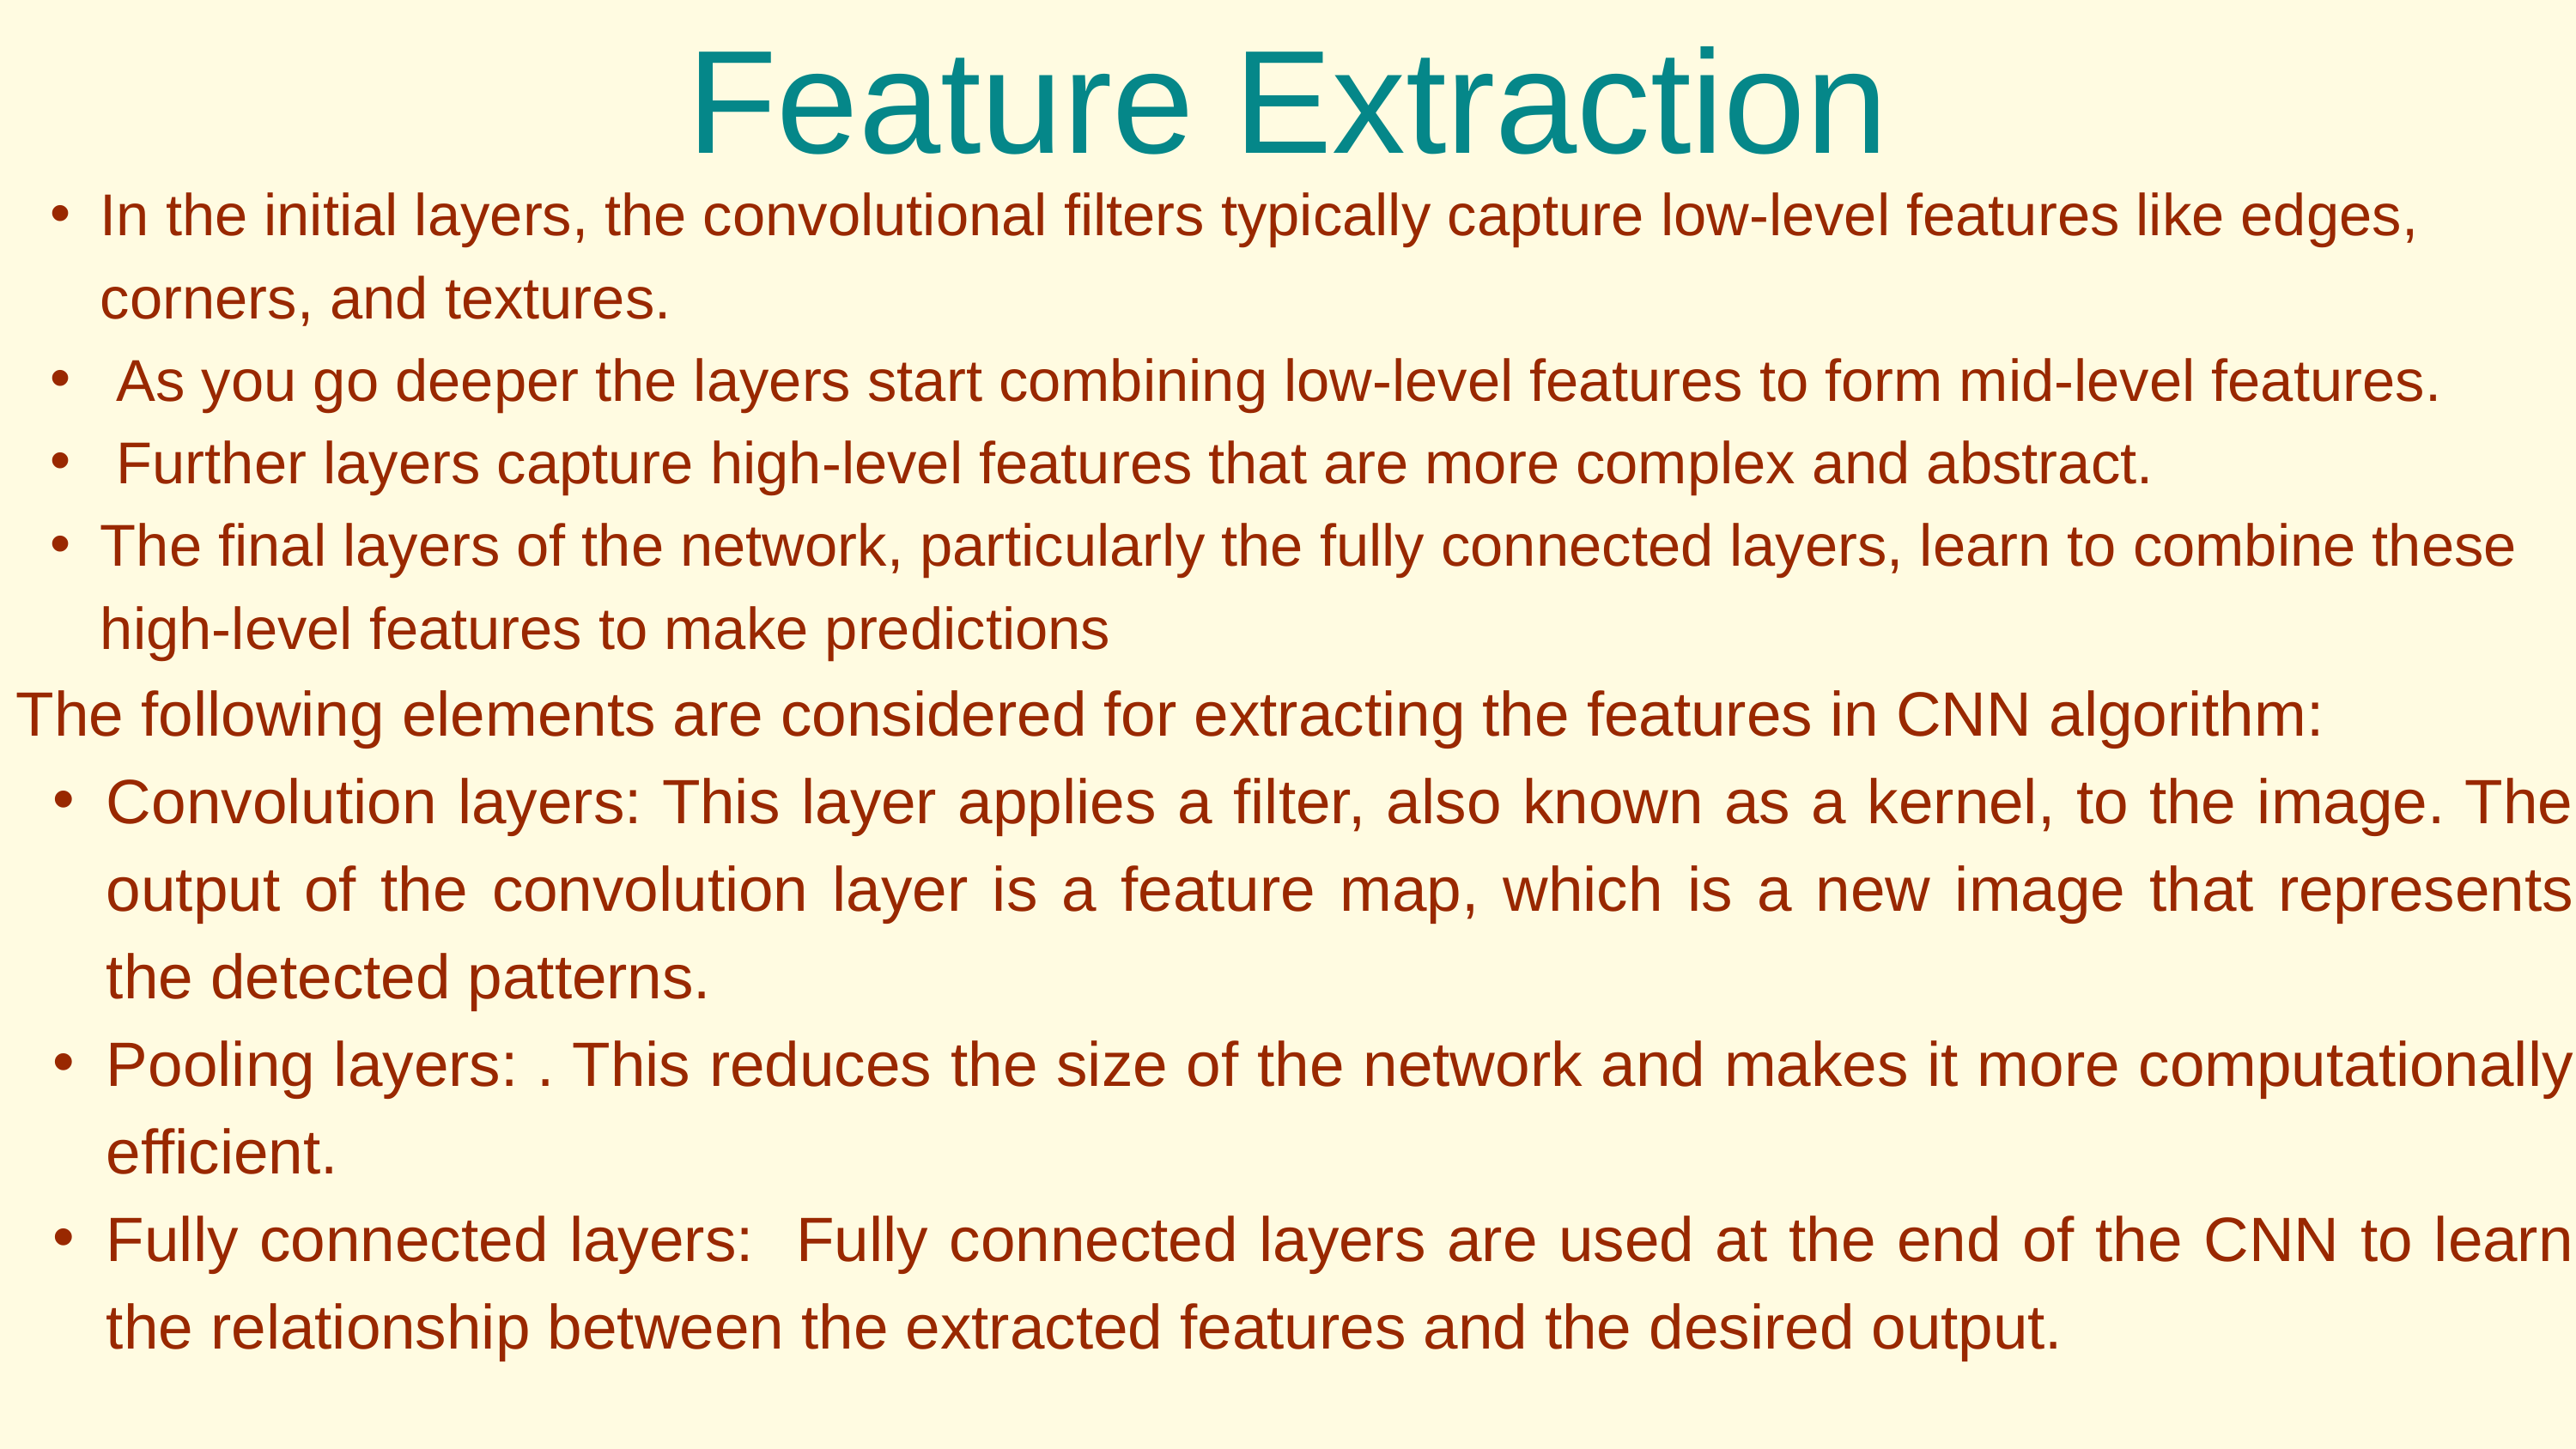

Feature Extraction
In the initial layers, the convolutional filters typically capture low-level features like edges, corners, and textures.
 As you go deeper the layers start combining low-level features to form mid-level features.
 Further layers capture high-level features that are more complex and abstract.
The final layers of the network, particularly the fully connected layers, learn to combine these high-level features to make predictions
 The following elements are considered for extracting the features in CNN algorithm:
Convolution layers: This layer applies a filter, also known as a kernel, to the image. The output of the convolution layer is a feature map, which is a new image that represents the detected patterns.
Pooling layers: . This reduces the size of the network and makes it more computationally efficient.
Fully connected layers:  Fully connected layers are used at the end of the CNN to learn the relationship between the extracted features and the desired output.